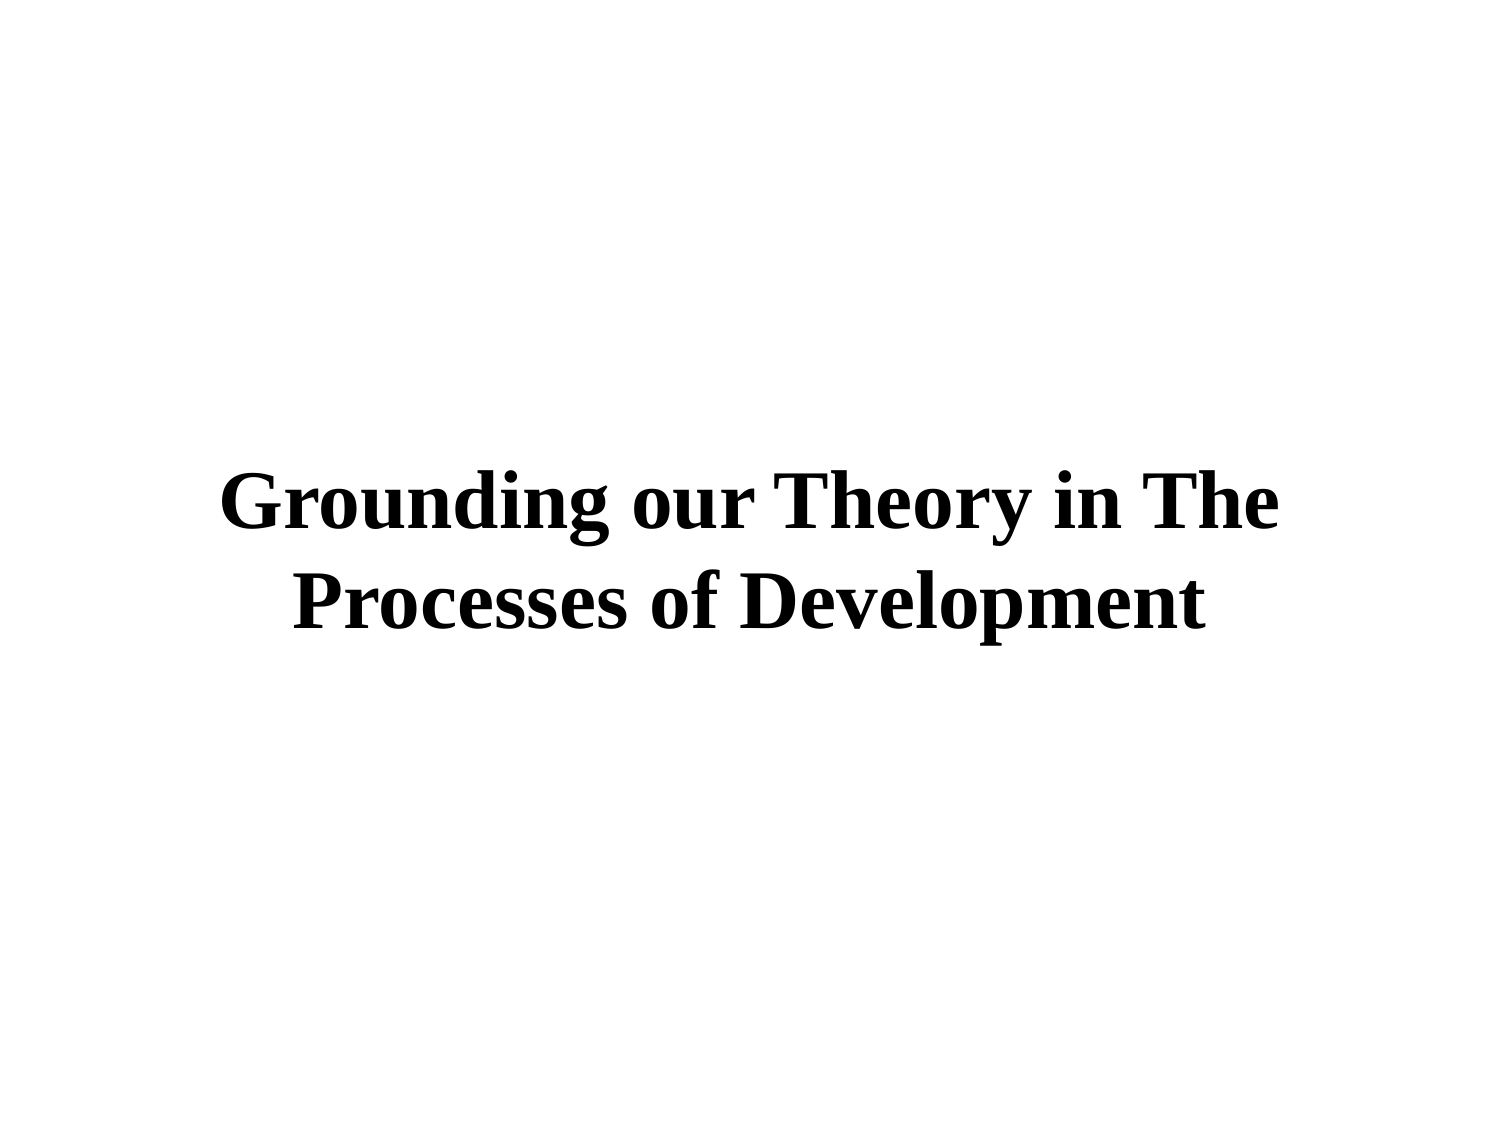

Grounding our Theory in The Processes of Development